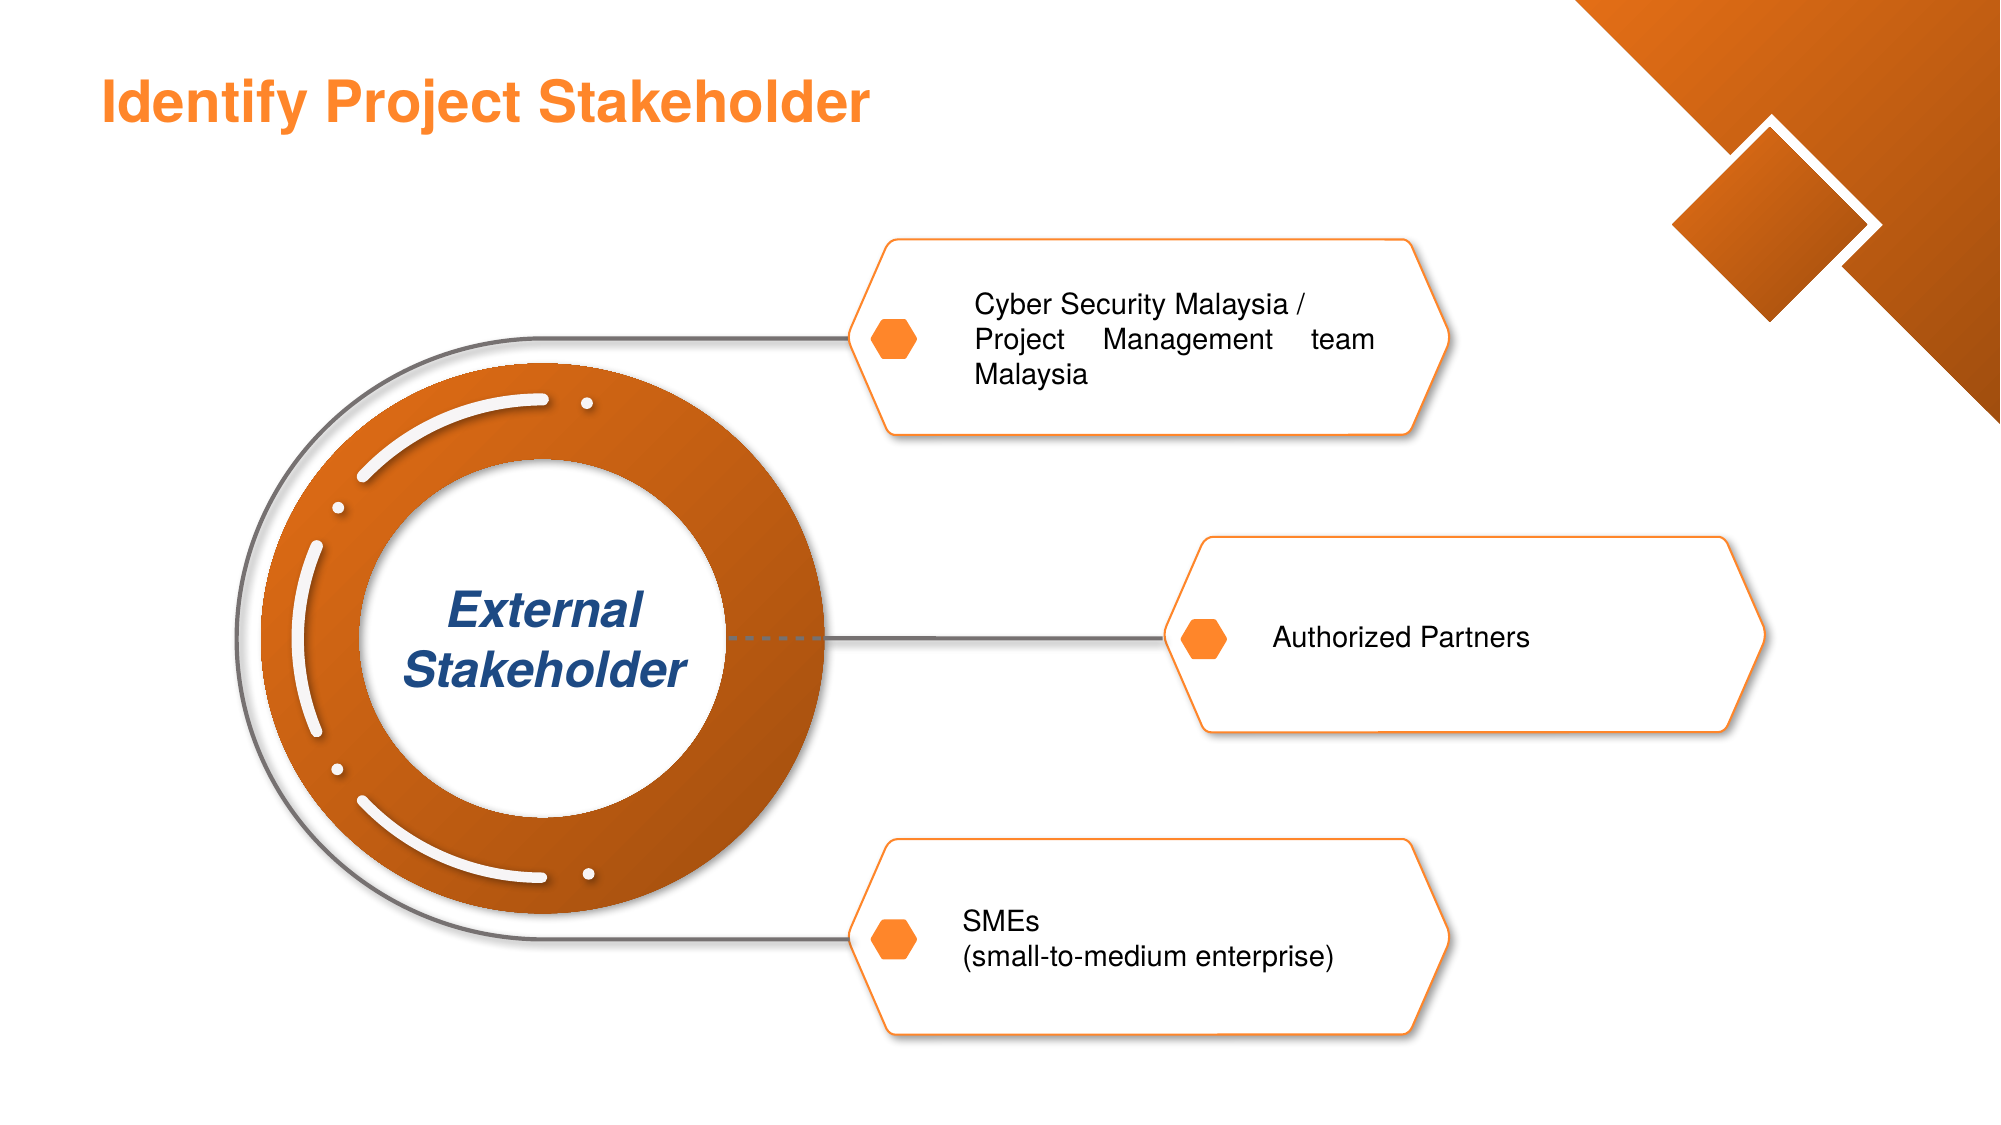

Identify Project Stakeholder

Cyber Security Malaysia /
Project Management team Malaysia

External Stakeholder
Authorized Partners

SMEs
(small-to-medium enterprise)